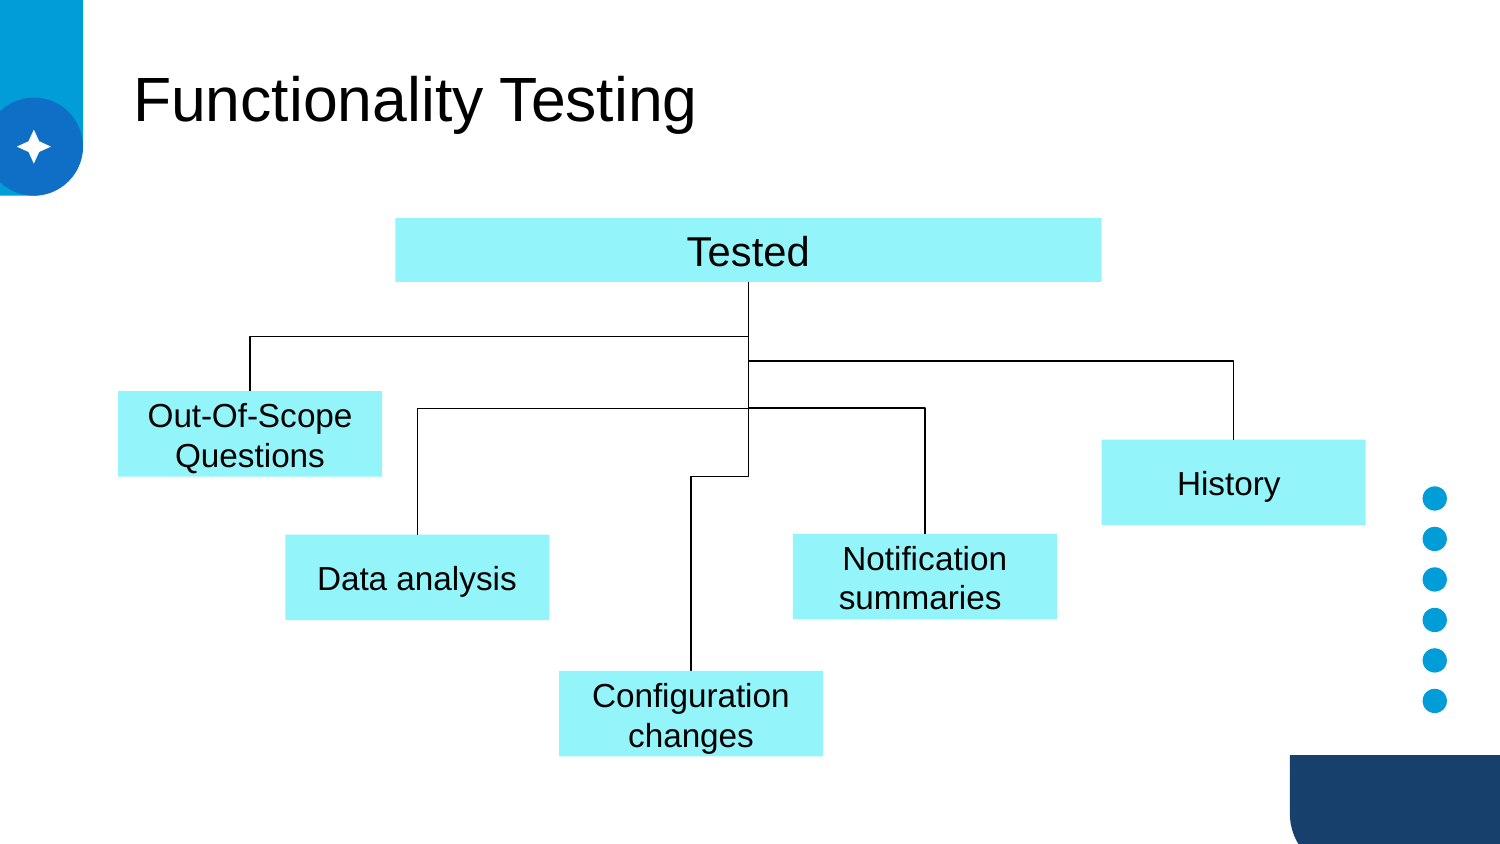

Functionality Testing
Tested
Out-Of-Scope
Questions
History
Notification summaries
Data analysis
Configuration changes